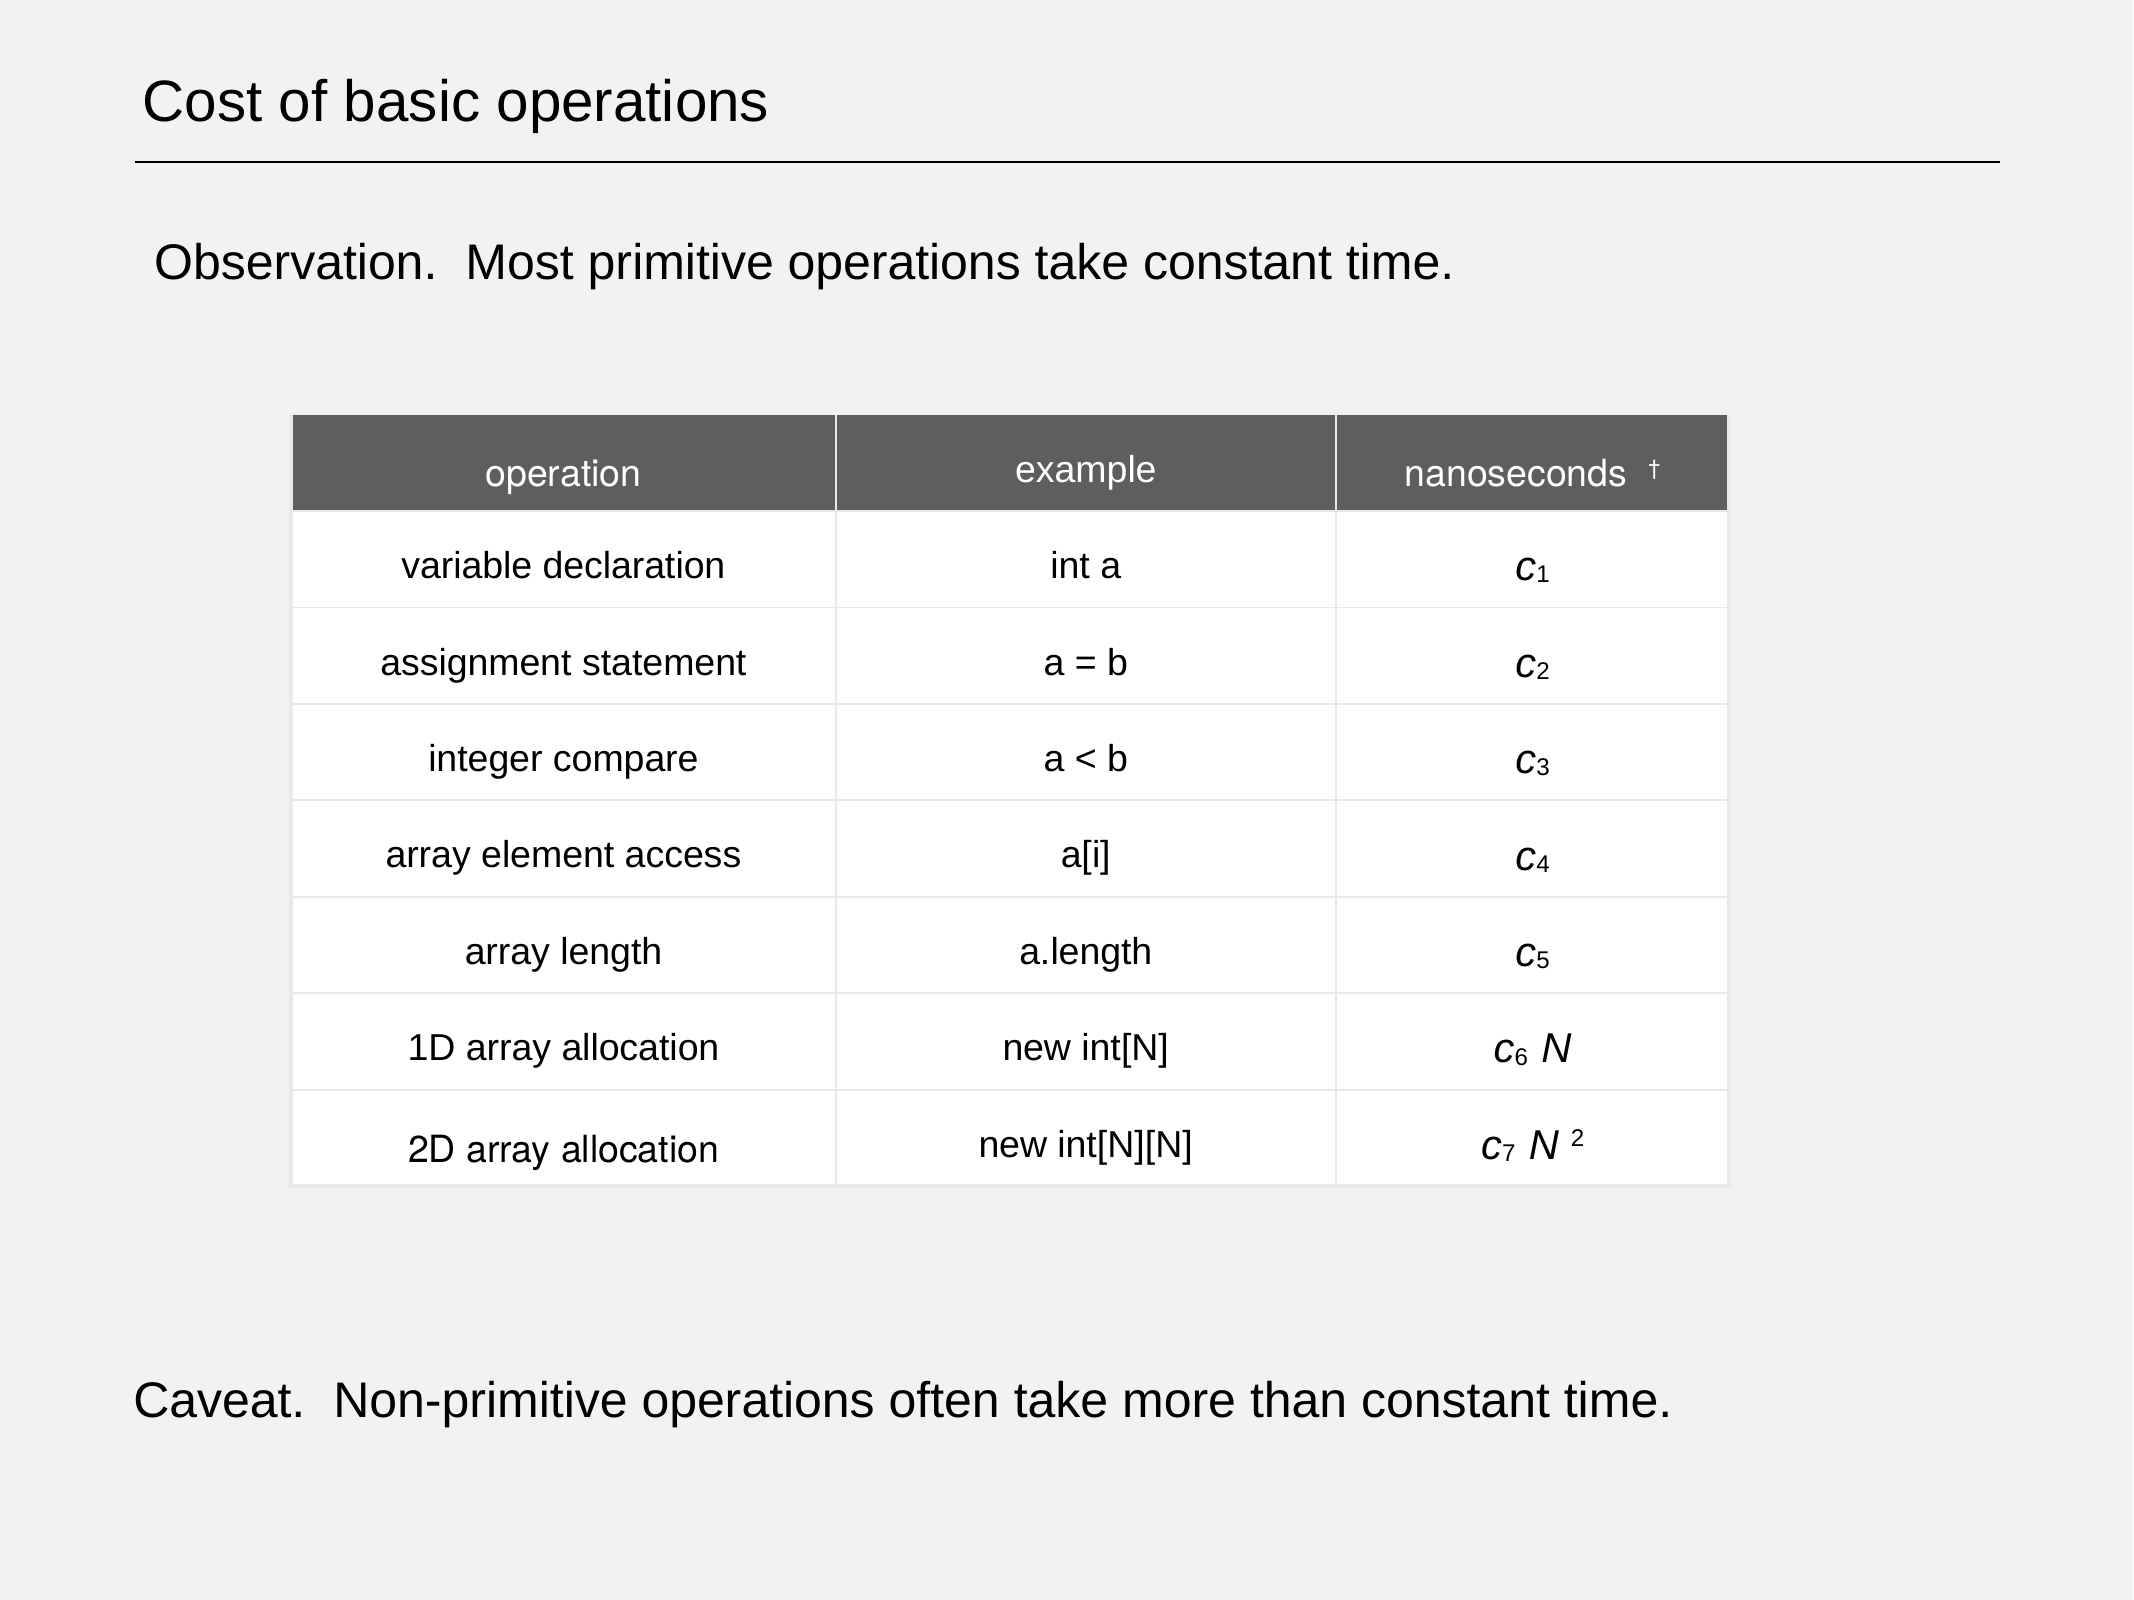

# Cost of basic operations
Observation.  Most primitive operations take constant time.
Caveat.  Non-primitive operations often take more than constant time.
| operation | example | nanoseconds † |
| --- | --- | --- |
| variable declaration | int a | c1 |
| assignment statement | a = b | c2 |
| integer compare | a < b | c3 |
| array element access | a[i] | c4 |
| array length | a.length | c5 |
| 1D array allocation | new int[N] | c6 N |
| 2D array allocation | new int[N][N] | c7 N 2 |
63